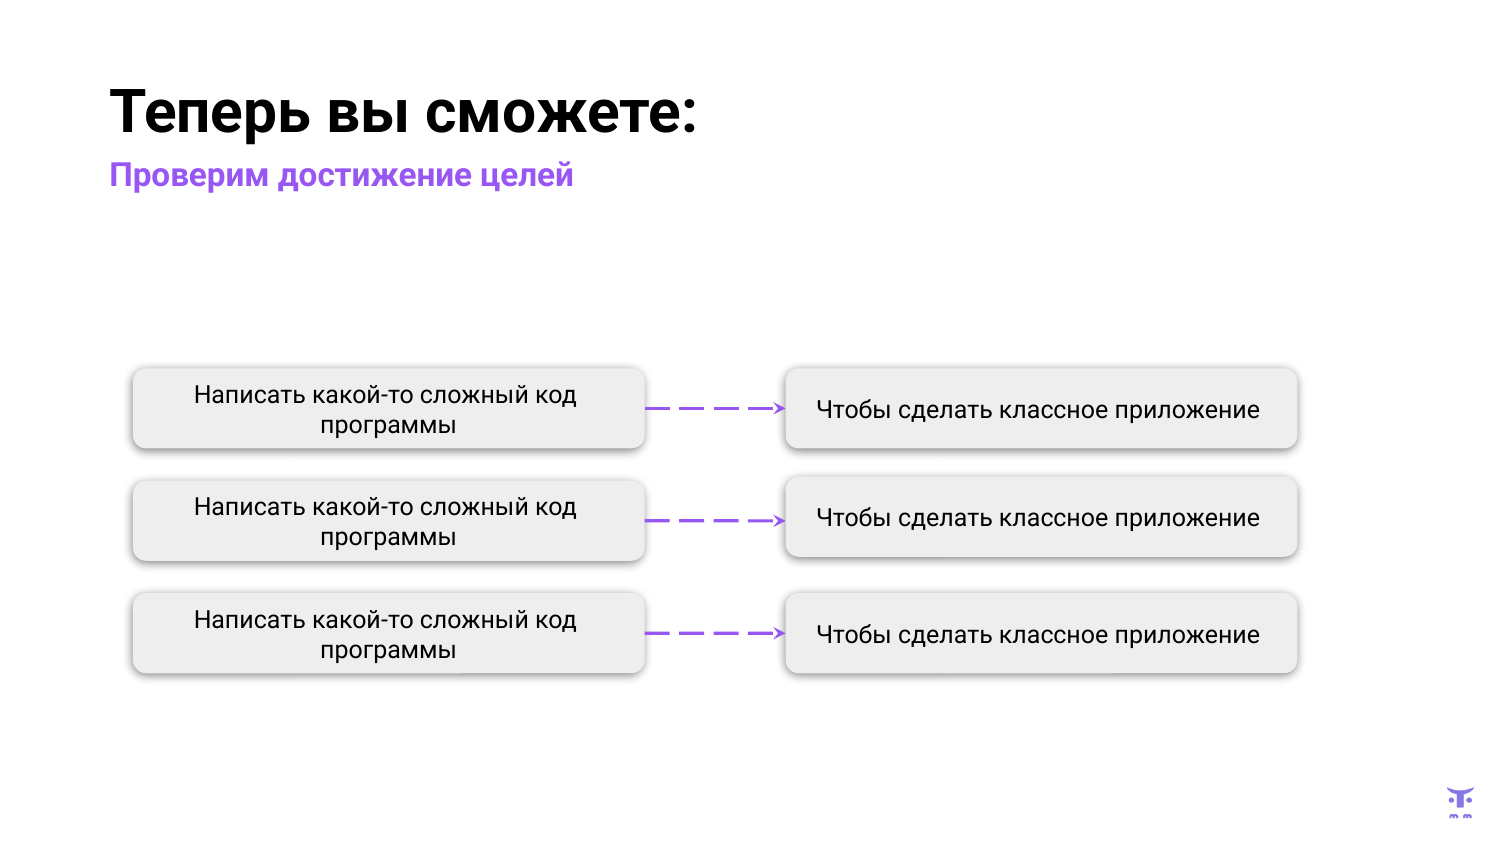

Теперь вы сможете:
Проверим достижение целей
Написать какой-то сложный код
программы
Чтобы сделать классное приложение
Чтобы сделать классное приложение
Написать какой-то сложный код
программы
Написать какой-то сложный код
программы
Чтобы сделать классное приложение